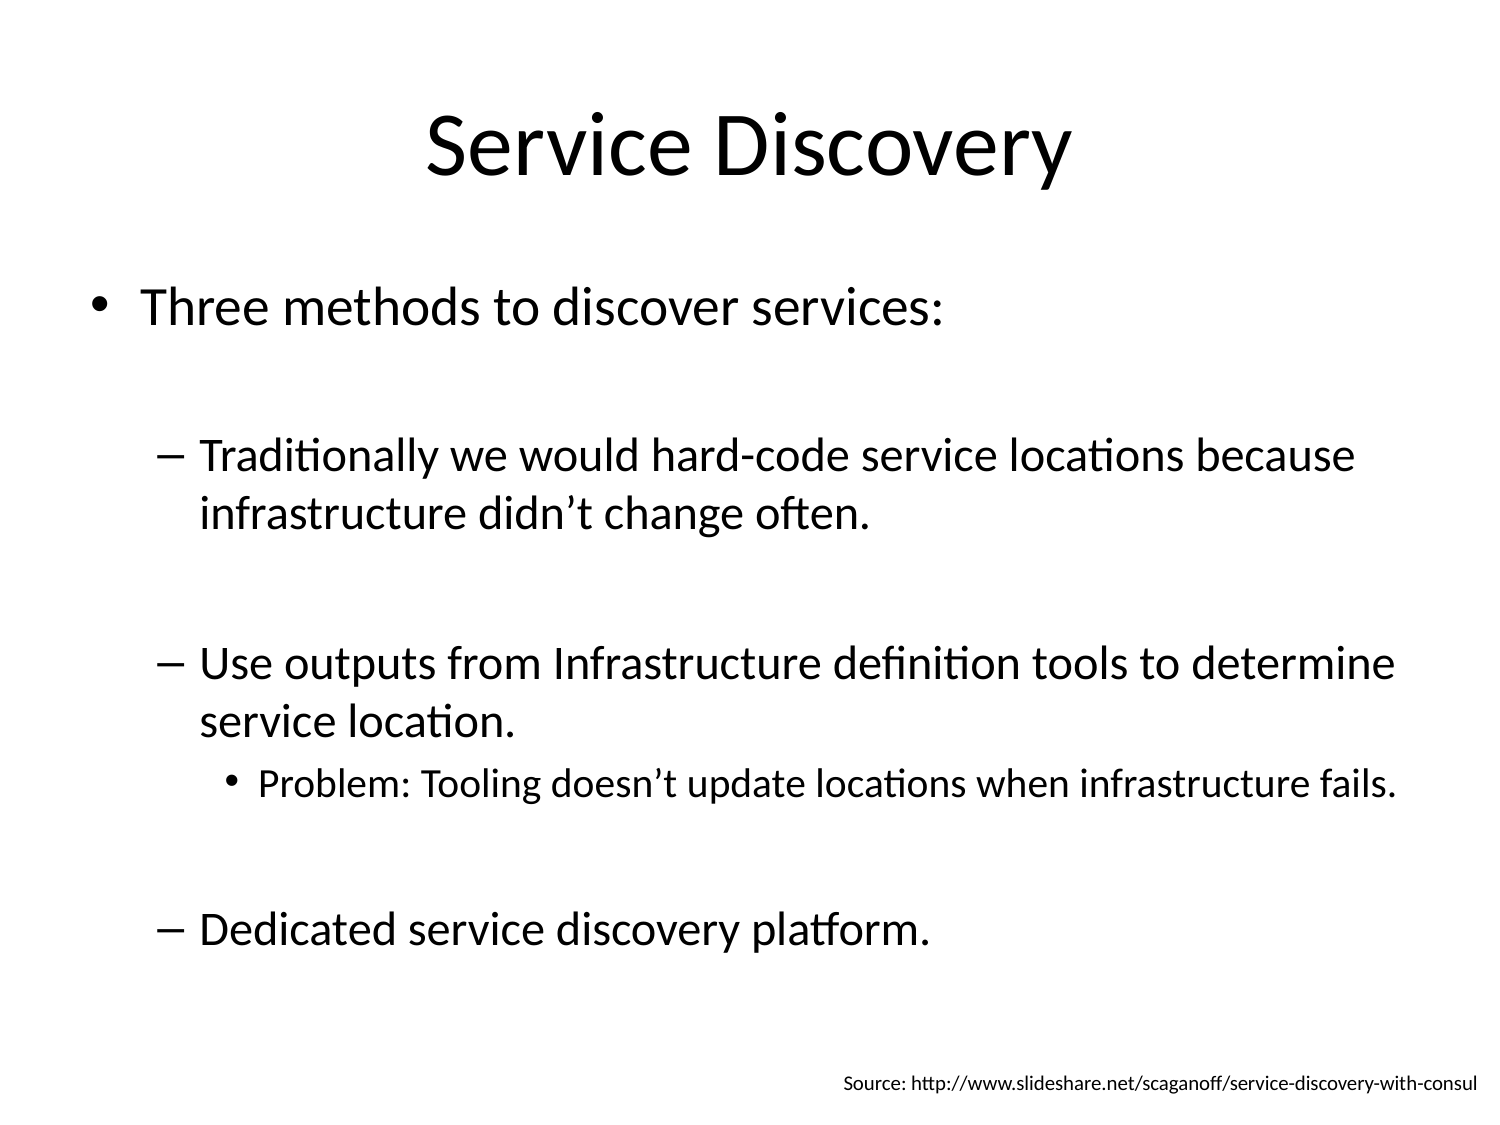

# Service Discovery
Three methods to discover services:

Traditionally we would hard-code service locations because infrastructure didn’t change often.

Use outputs from Infrastructure definition tools to determine service location.
Problem: Tooling doesn’t update locations when infrastructure fails.

Dedicated service discovery platform.

Source: http://www.slideshare.net/scaganoff/service-discovery-with-consul